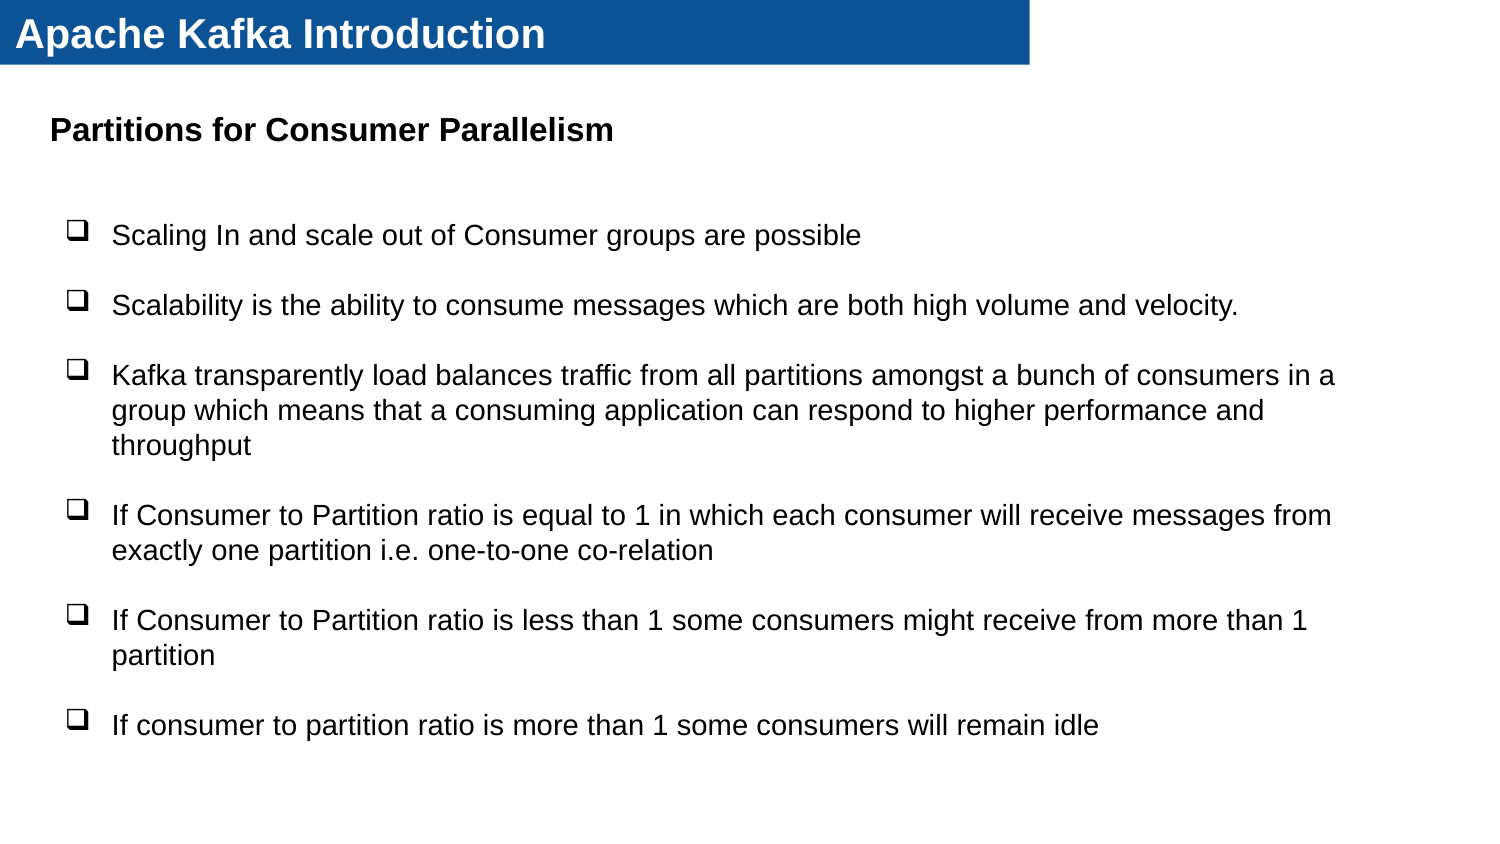

Apache Kafka Introduction

Partitions for Consumer Parallelism
Scaling In and scale out of Consumer groups are possible

Scalability is the ability to consume messages which are both high volume and velocity.

Kafka transparently load balances traffic from all partitions amongst a bunch of consumers in a group which means that a consuming application can respond to higher performance and throughput

If Consumer to Partition ratio is equal to 1 in which each consumer will receive messages from exactly one partition i.e. one-to-one co-relation

If Consumer to Partition ratio is less than 1 some consumers might receive from more than 1 partition

If consumer to partition ratio is more than 1 some consumers will remain idle